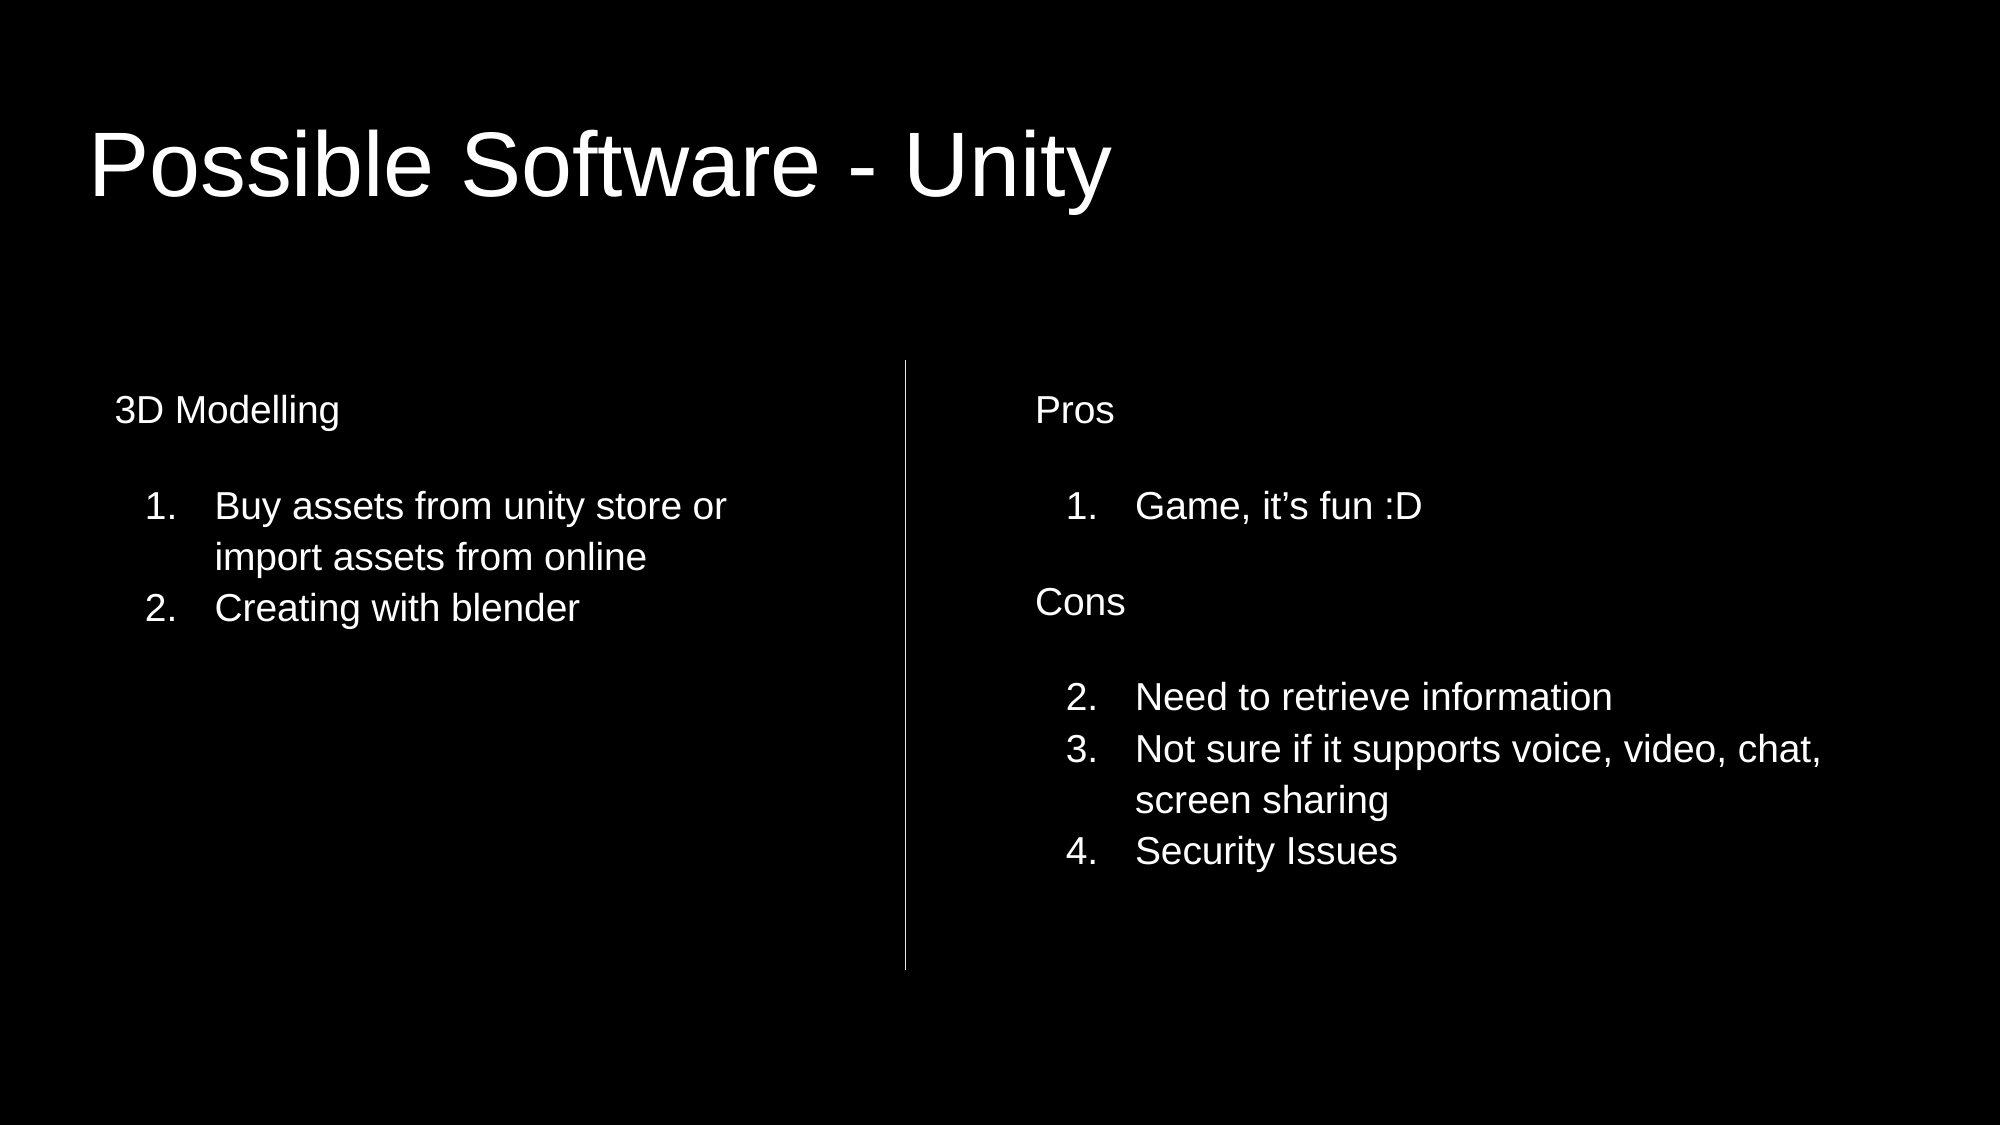

# Possible Software - Unity
3D Modelling
Buy assets from unity store or import assets from online
Creating with blender
Pros
Game, it’s fun :D
Cons
Need to retrieve information
Not sure if it supports voice, video, chat, screen sharing
Security Issues